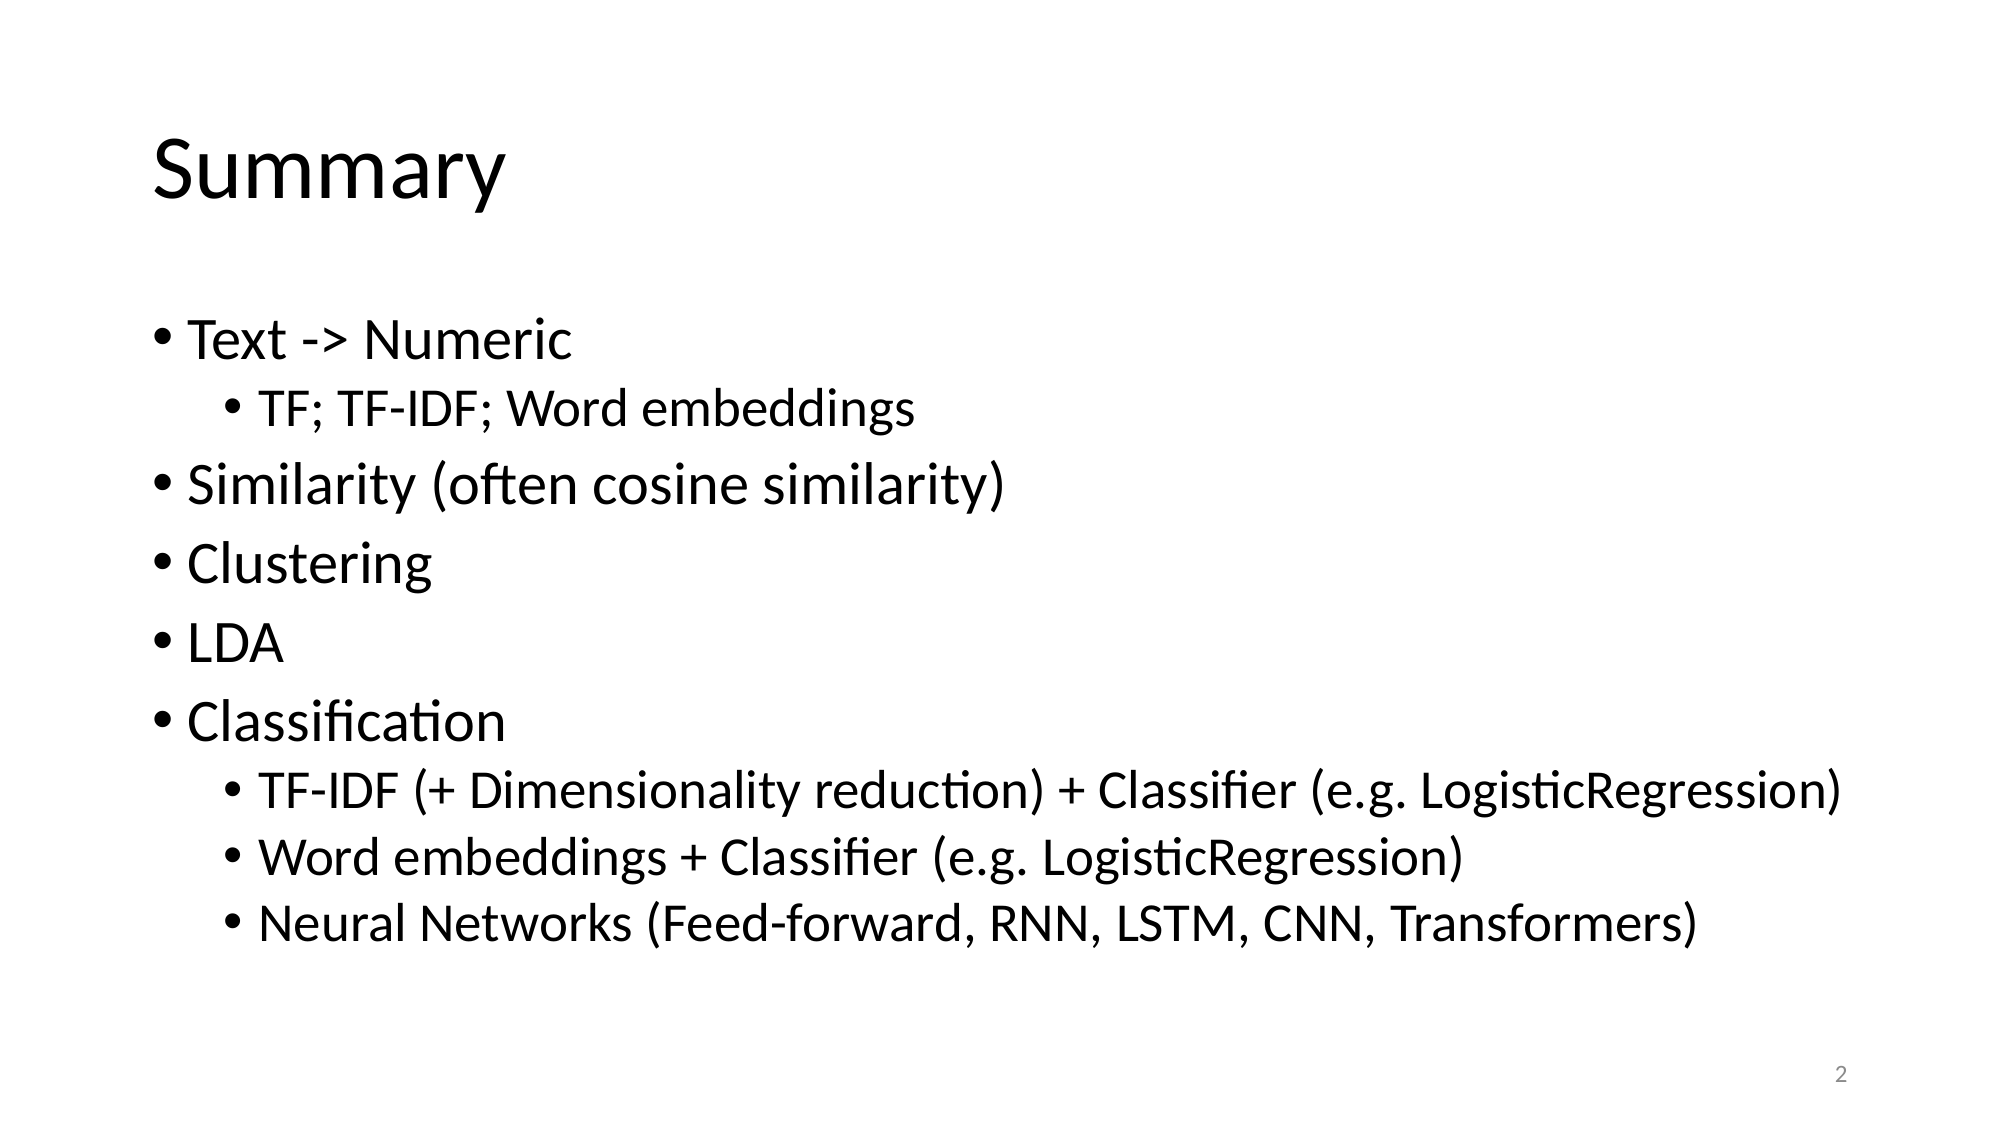

# Summary
Text -> Numeric
TF; TF-IDF; Word embeddings
Similarity (often cosine similarity)
Clustering
LDA
Classification
TF-IDF (+ Dimensionality reduction) + Classifier (e.g. LogisticRegression)
Word embeddings + Classifier (e.g. LogisticRegression)
Neural Networks (Feed-forward, RNN, LSTM, CNN, Transformers)
2